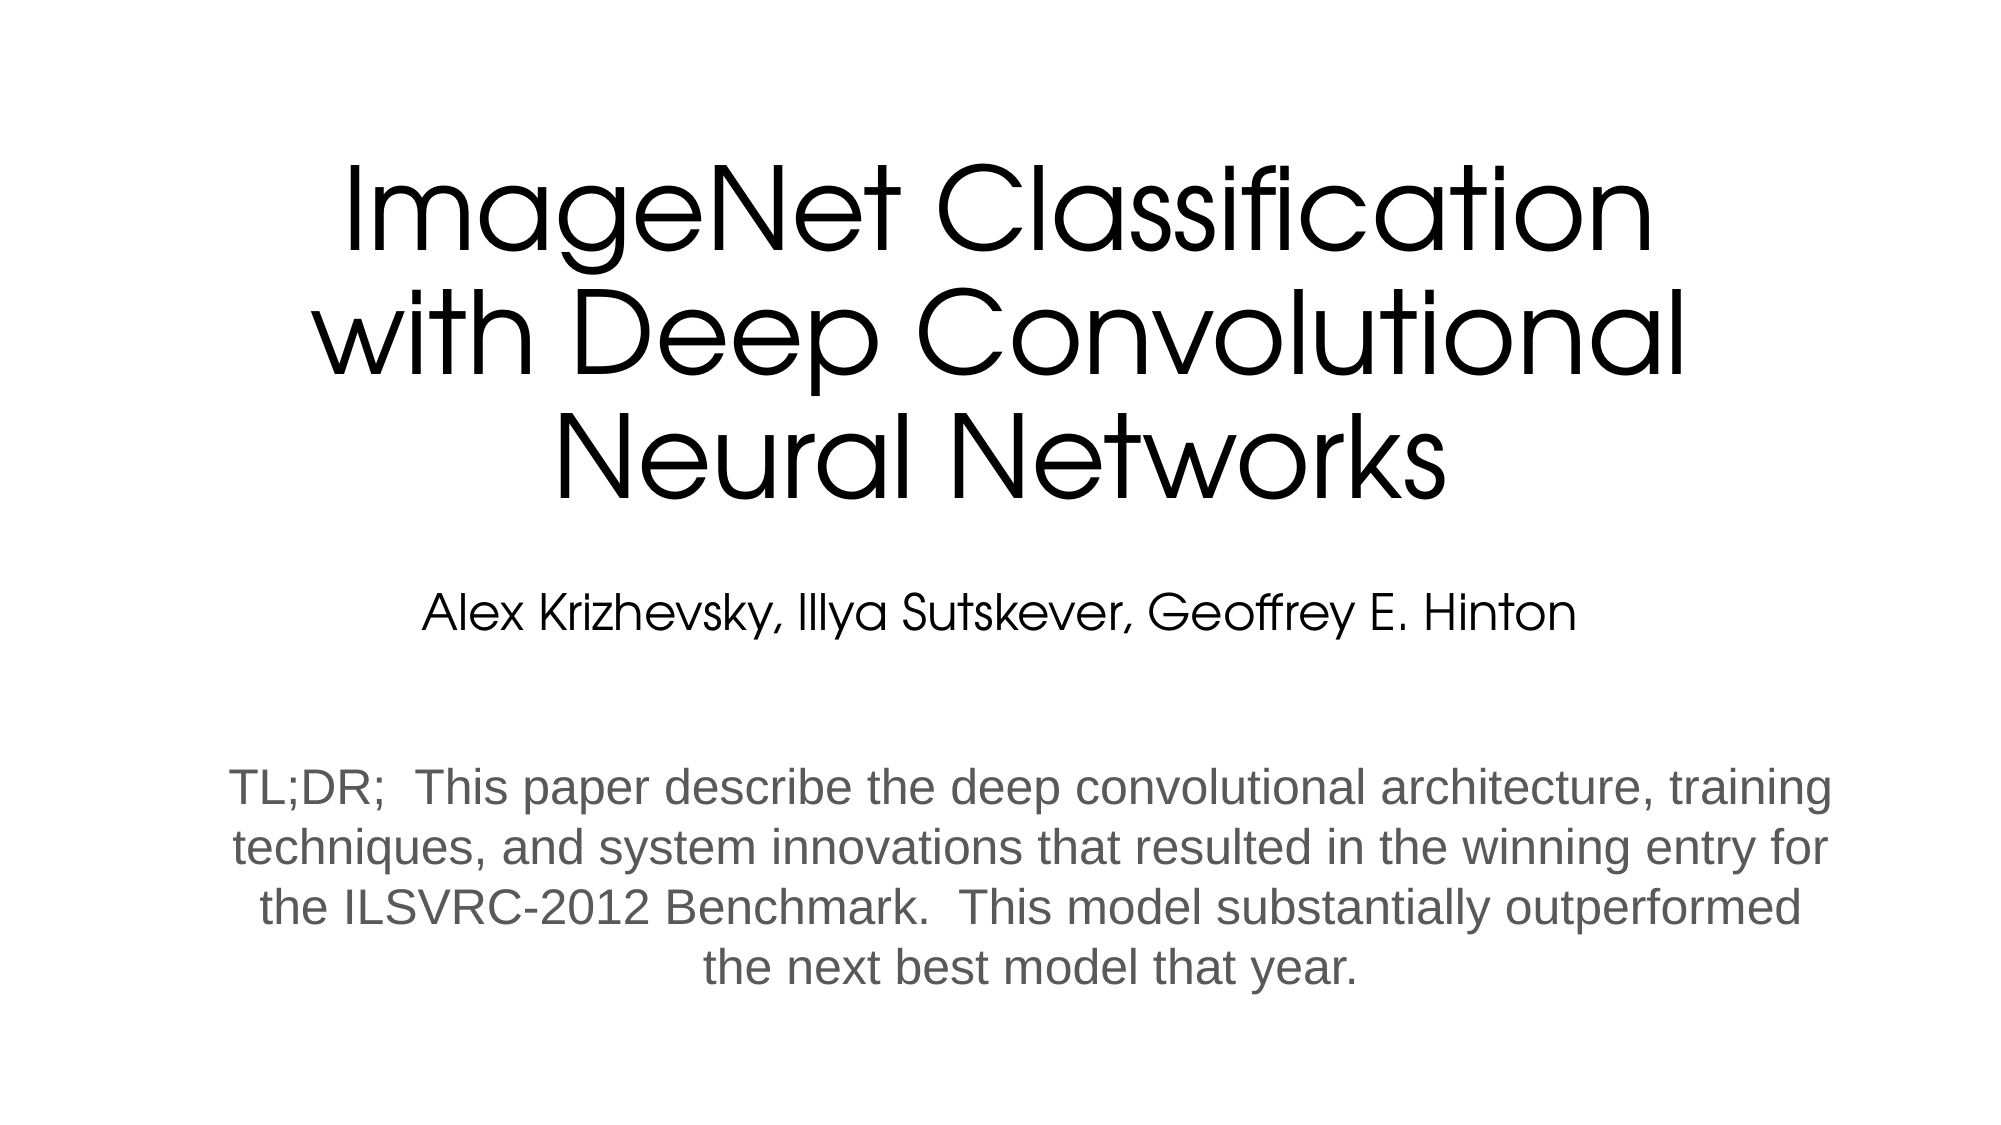

# ImageNet Classification with Deep Convolutional Neural Networks
Alex Krizhevsky, Illya Sutskever, Geoffrey E. Hinton
TL;DR;  This paper describe the deep convolutional architecture, training techniques, and system innovations that resulted in the winning entry for the ILSVRC-2012 Benchmark.  This model substantially outperformed the next best model that year.